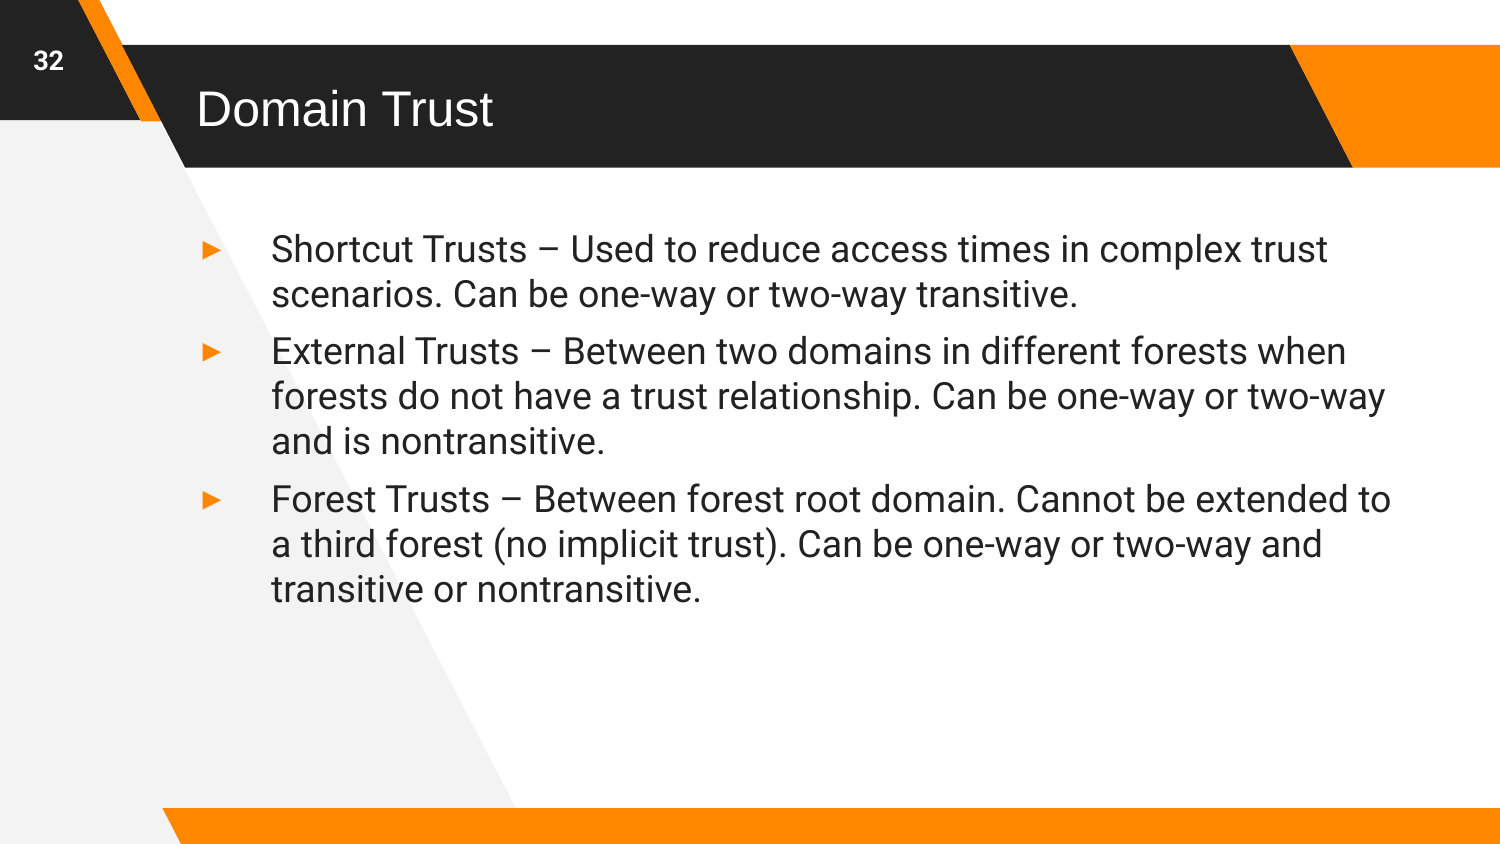

32
# Domain Trust
Shortcut Trusts – Used to reduce access times in complex trust scenarios. Can be one-way or two-way transitive.
External Trusts – Between two domains in different forests when forests do not have a trust relationship. Can be one-way or two-way and is nontransitive.
Forest Trusts – Between forest root domain. Cannot be extended to a third forest (no implicit trust). Can be one-way or two-way and transitive or nontransitive.